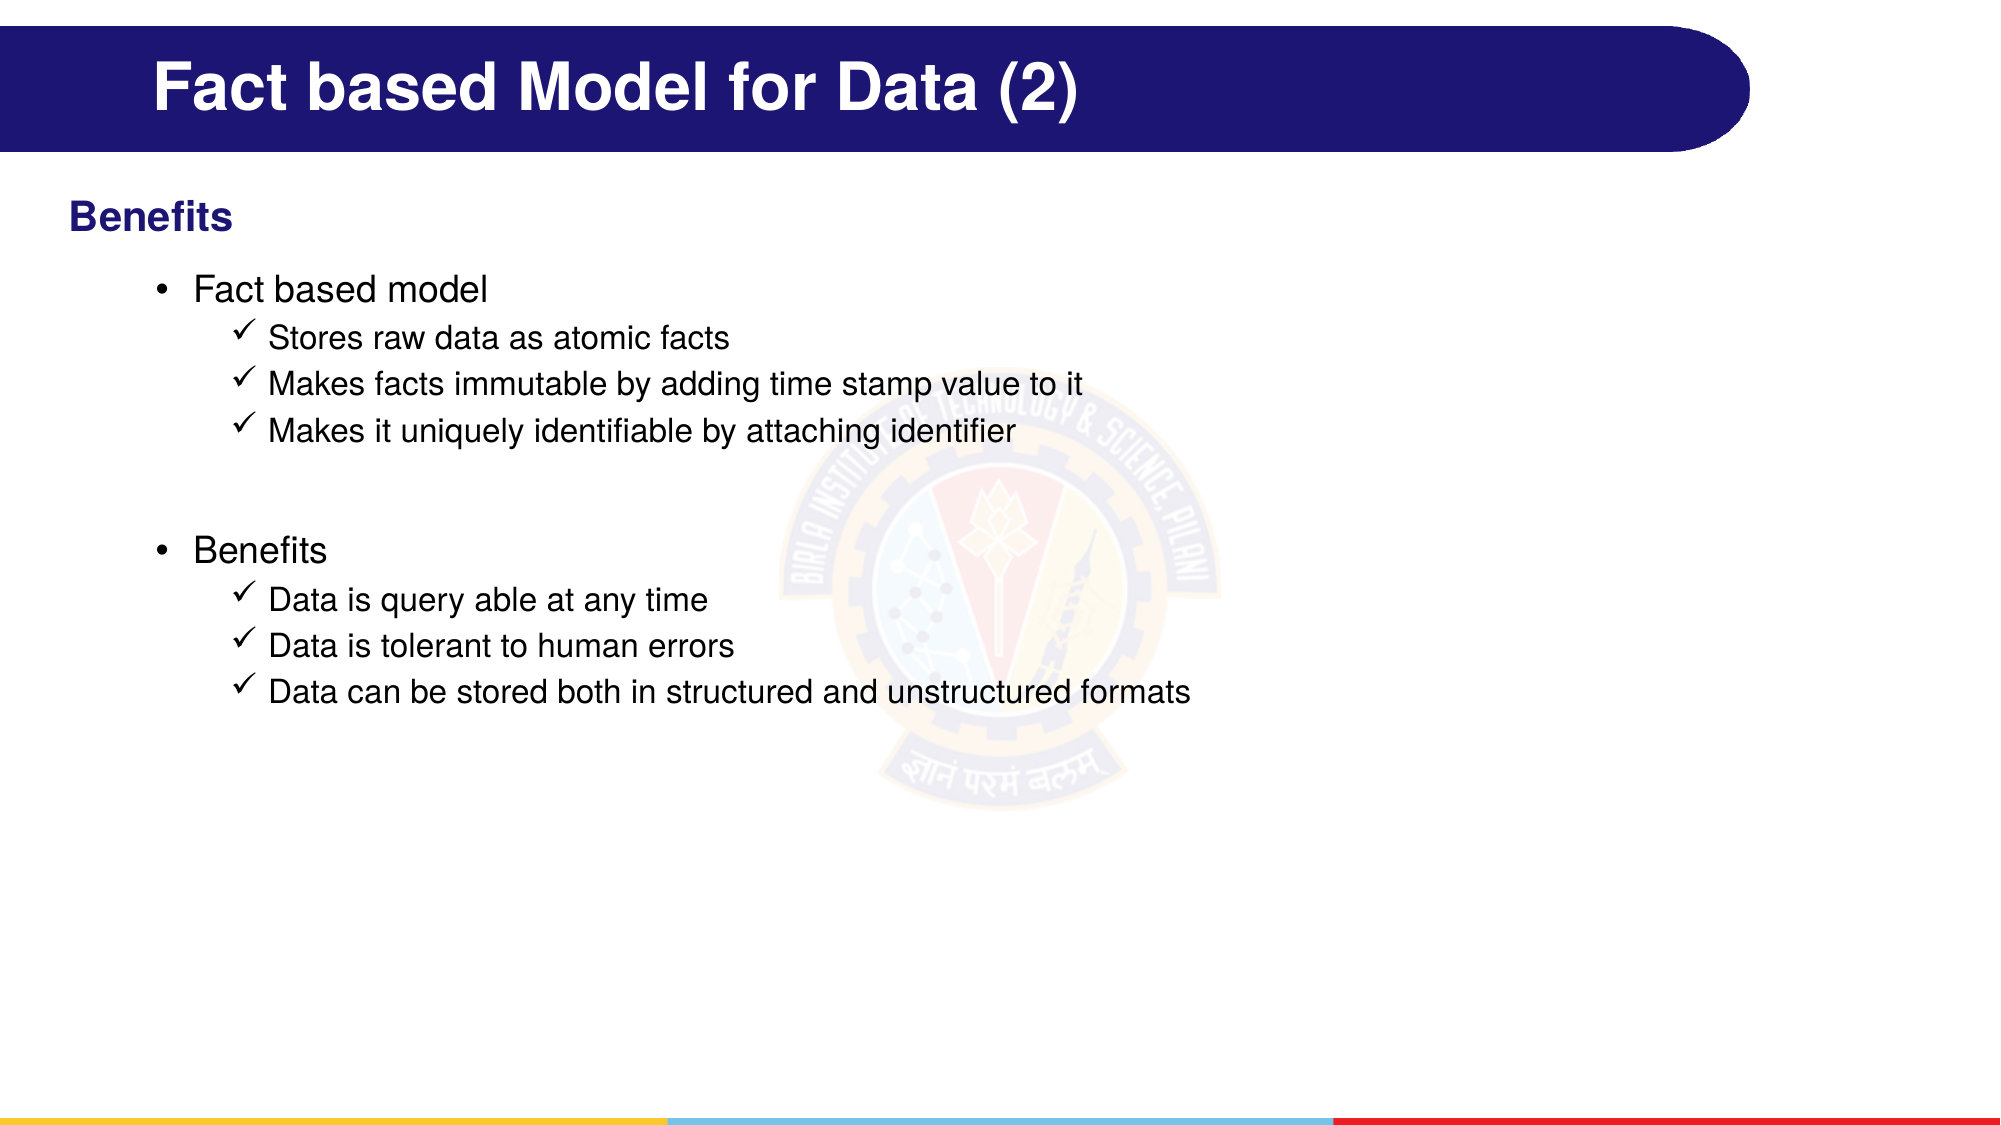

# Fact based Model for Data (2)
Benefits
Fact based model
Stores raw data as atomic facts
Makes facts immutable by adding time stamp value to it
Makes it uniquely identifiable by attaching identifier

Benefits
Data is query able at any time
Data is tolerant to human errors
Data can be stored both in structured and unstructured formats